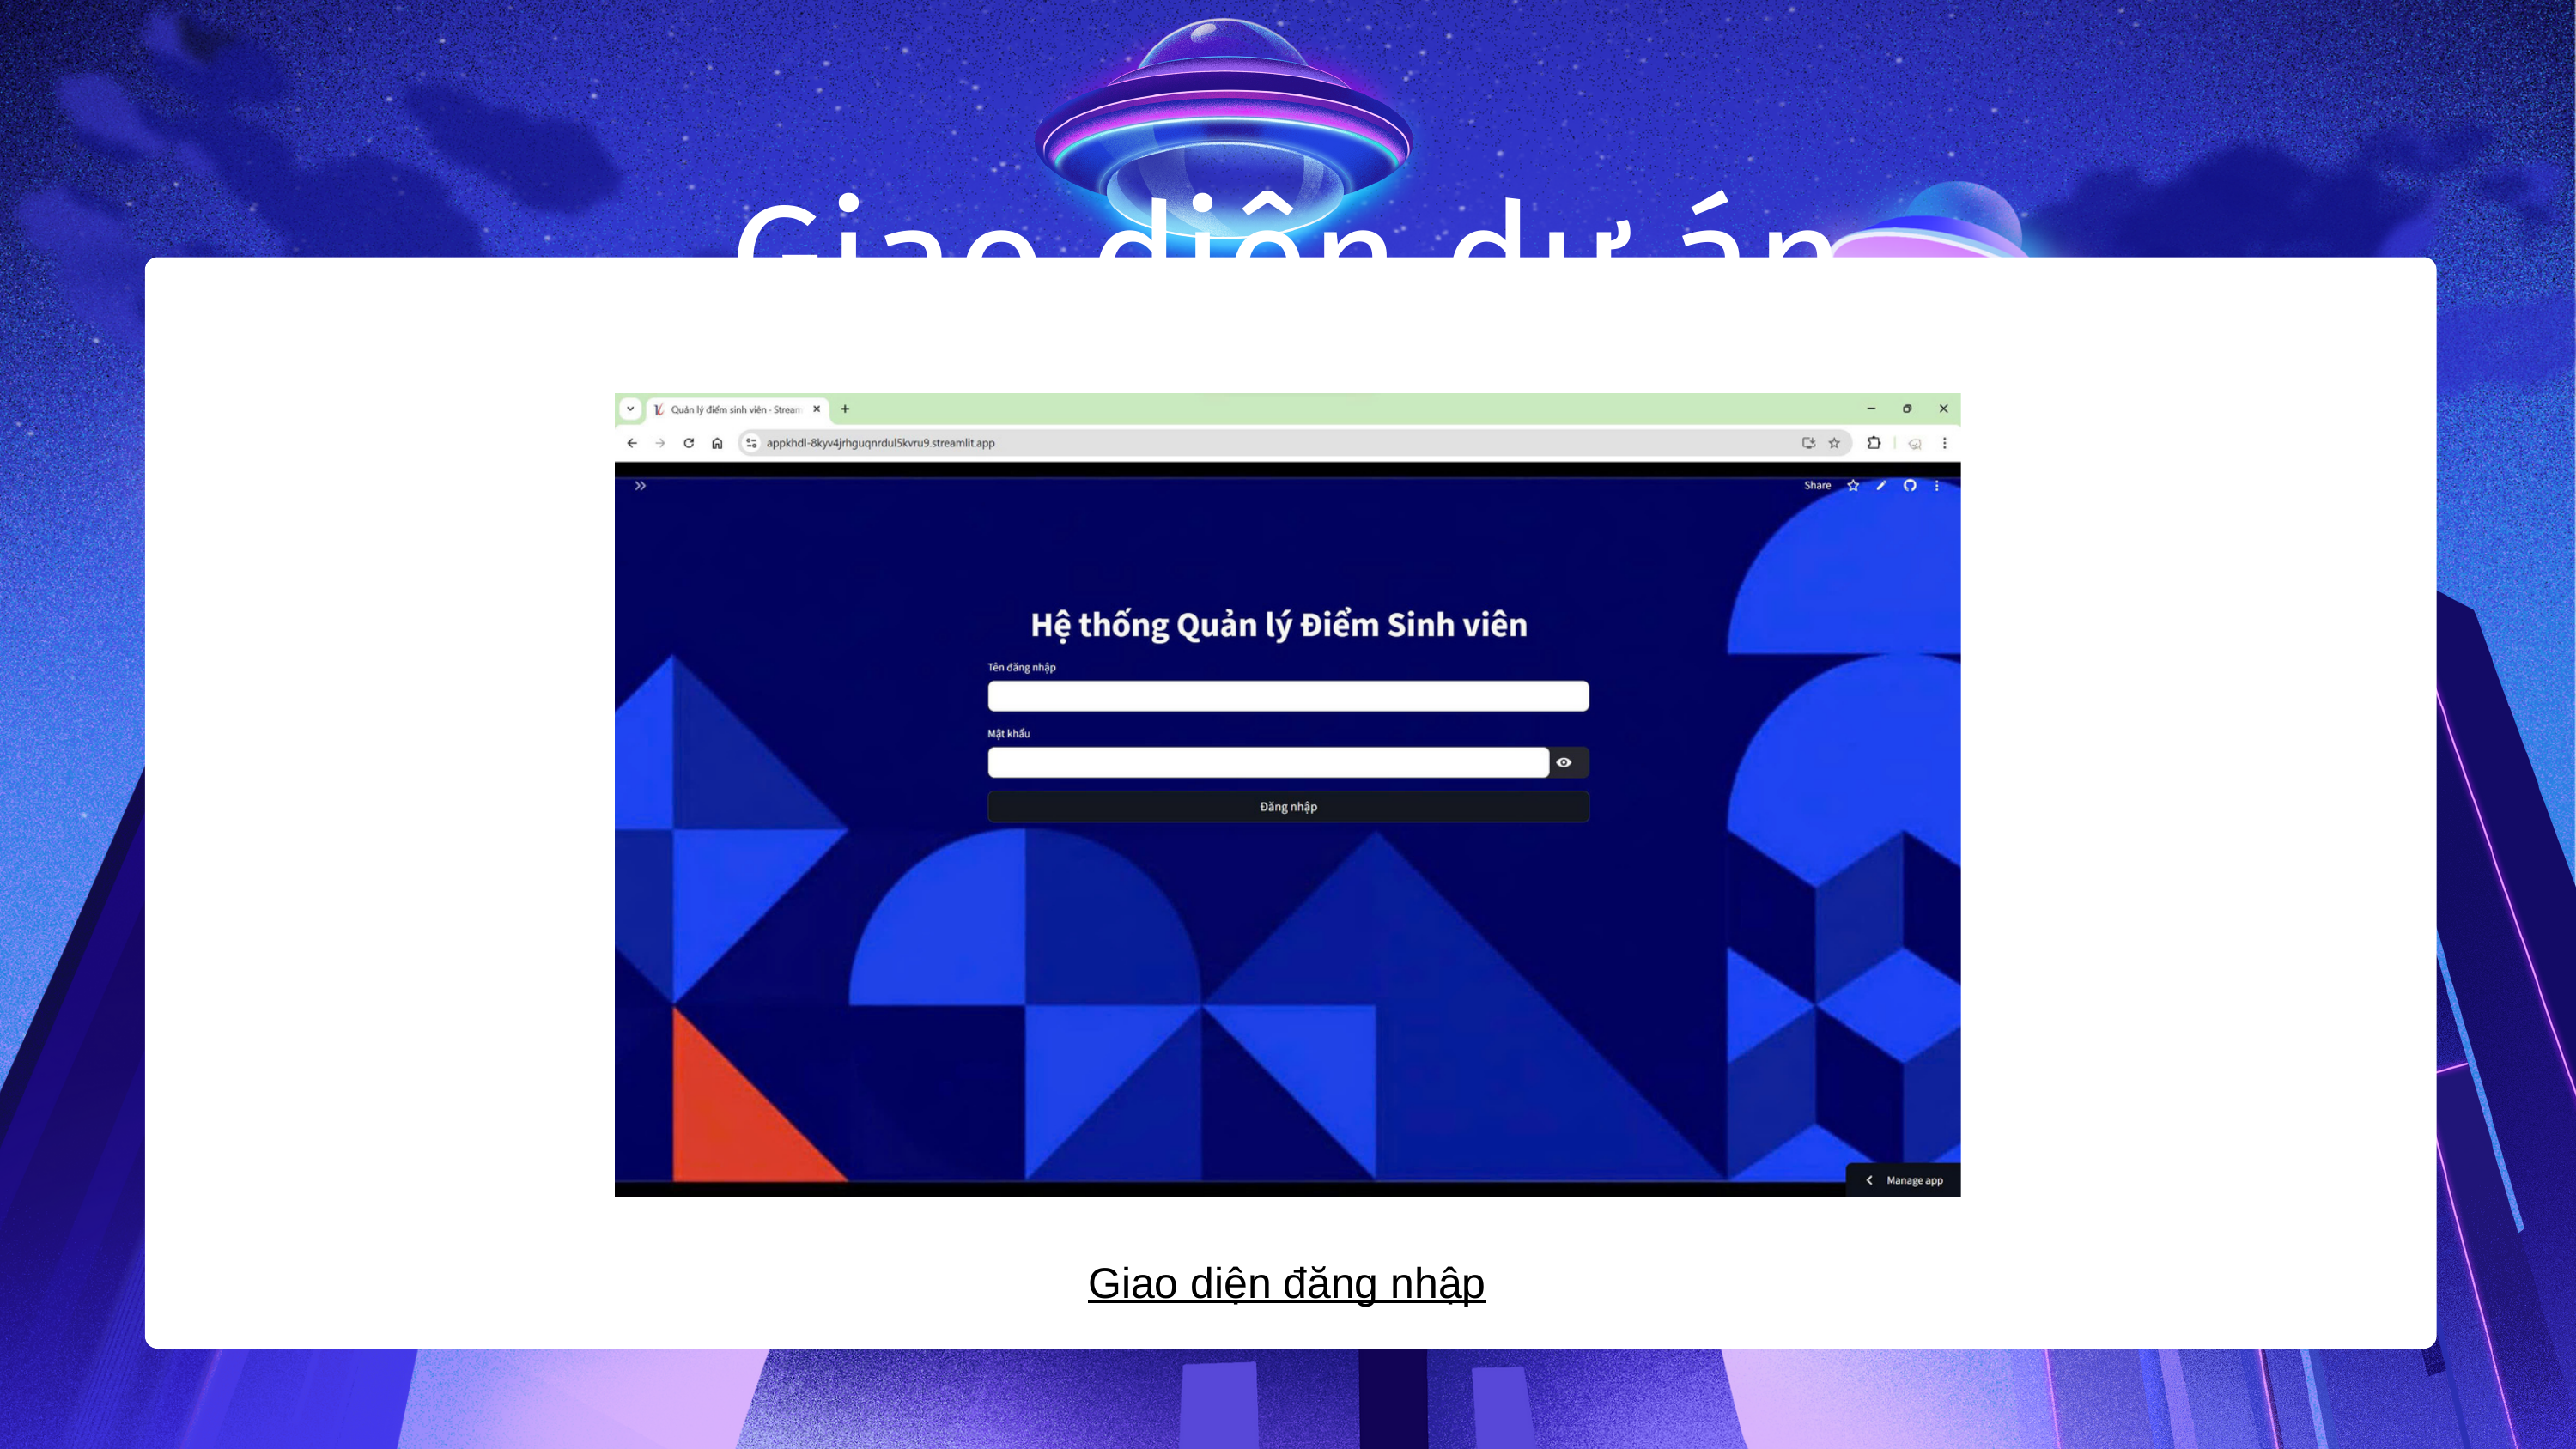

Giao diện dự án

Giao diện đăng nhập